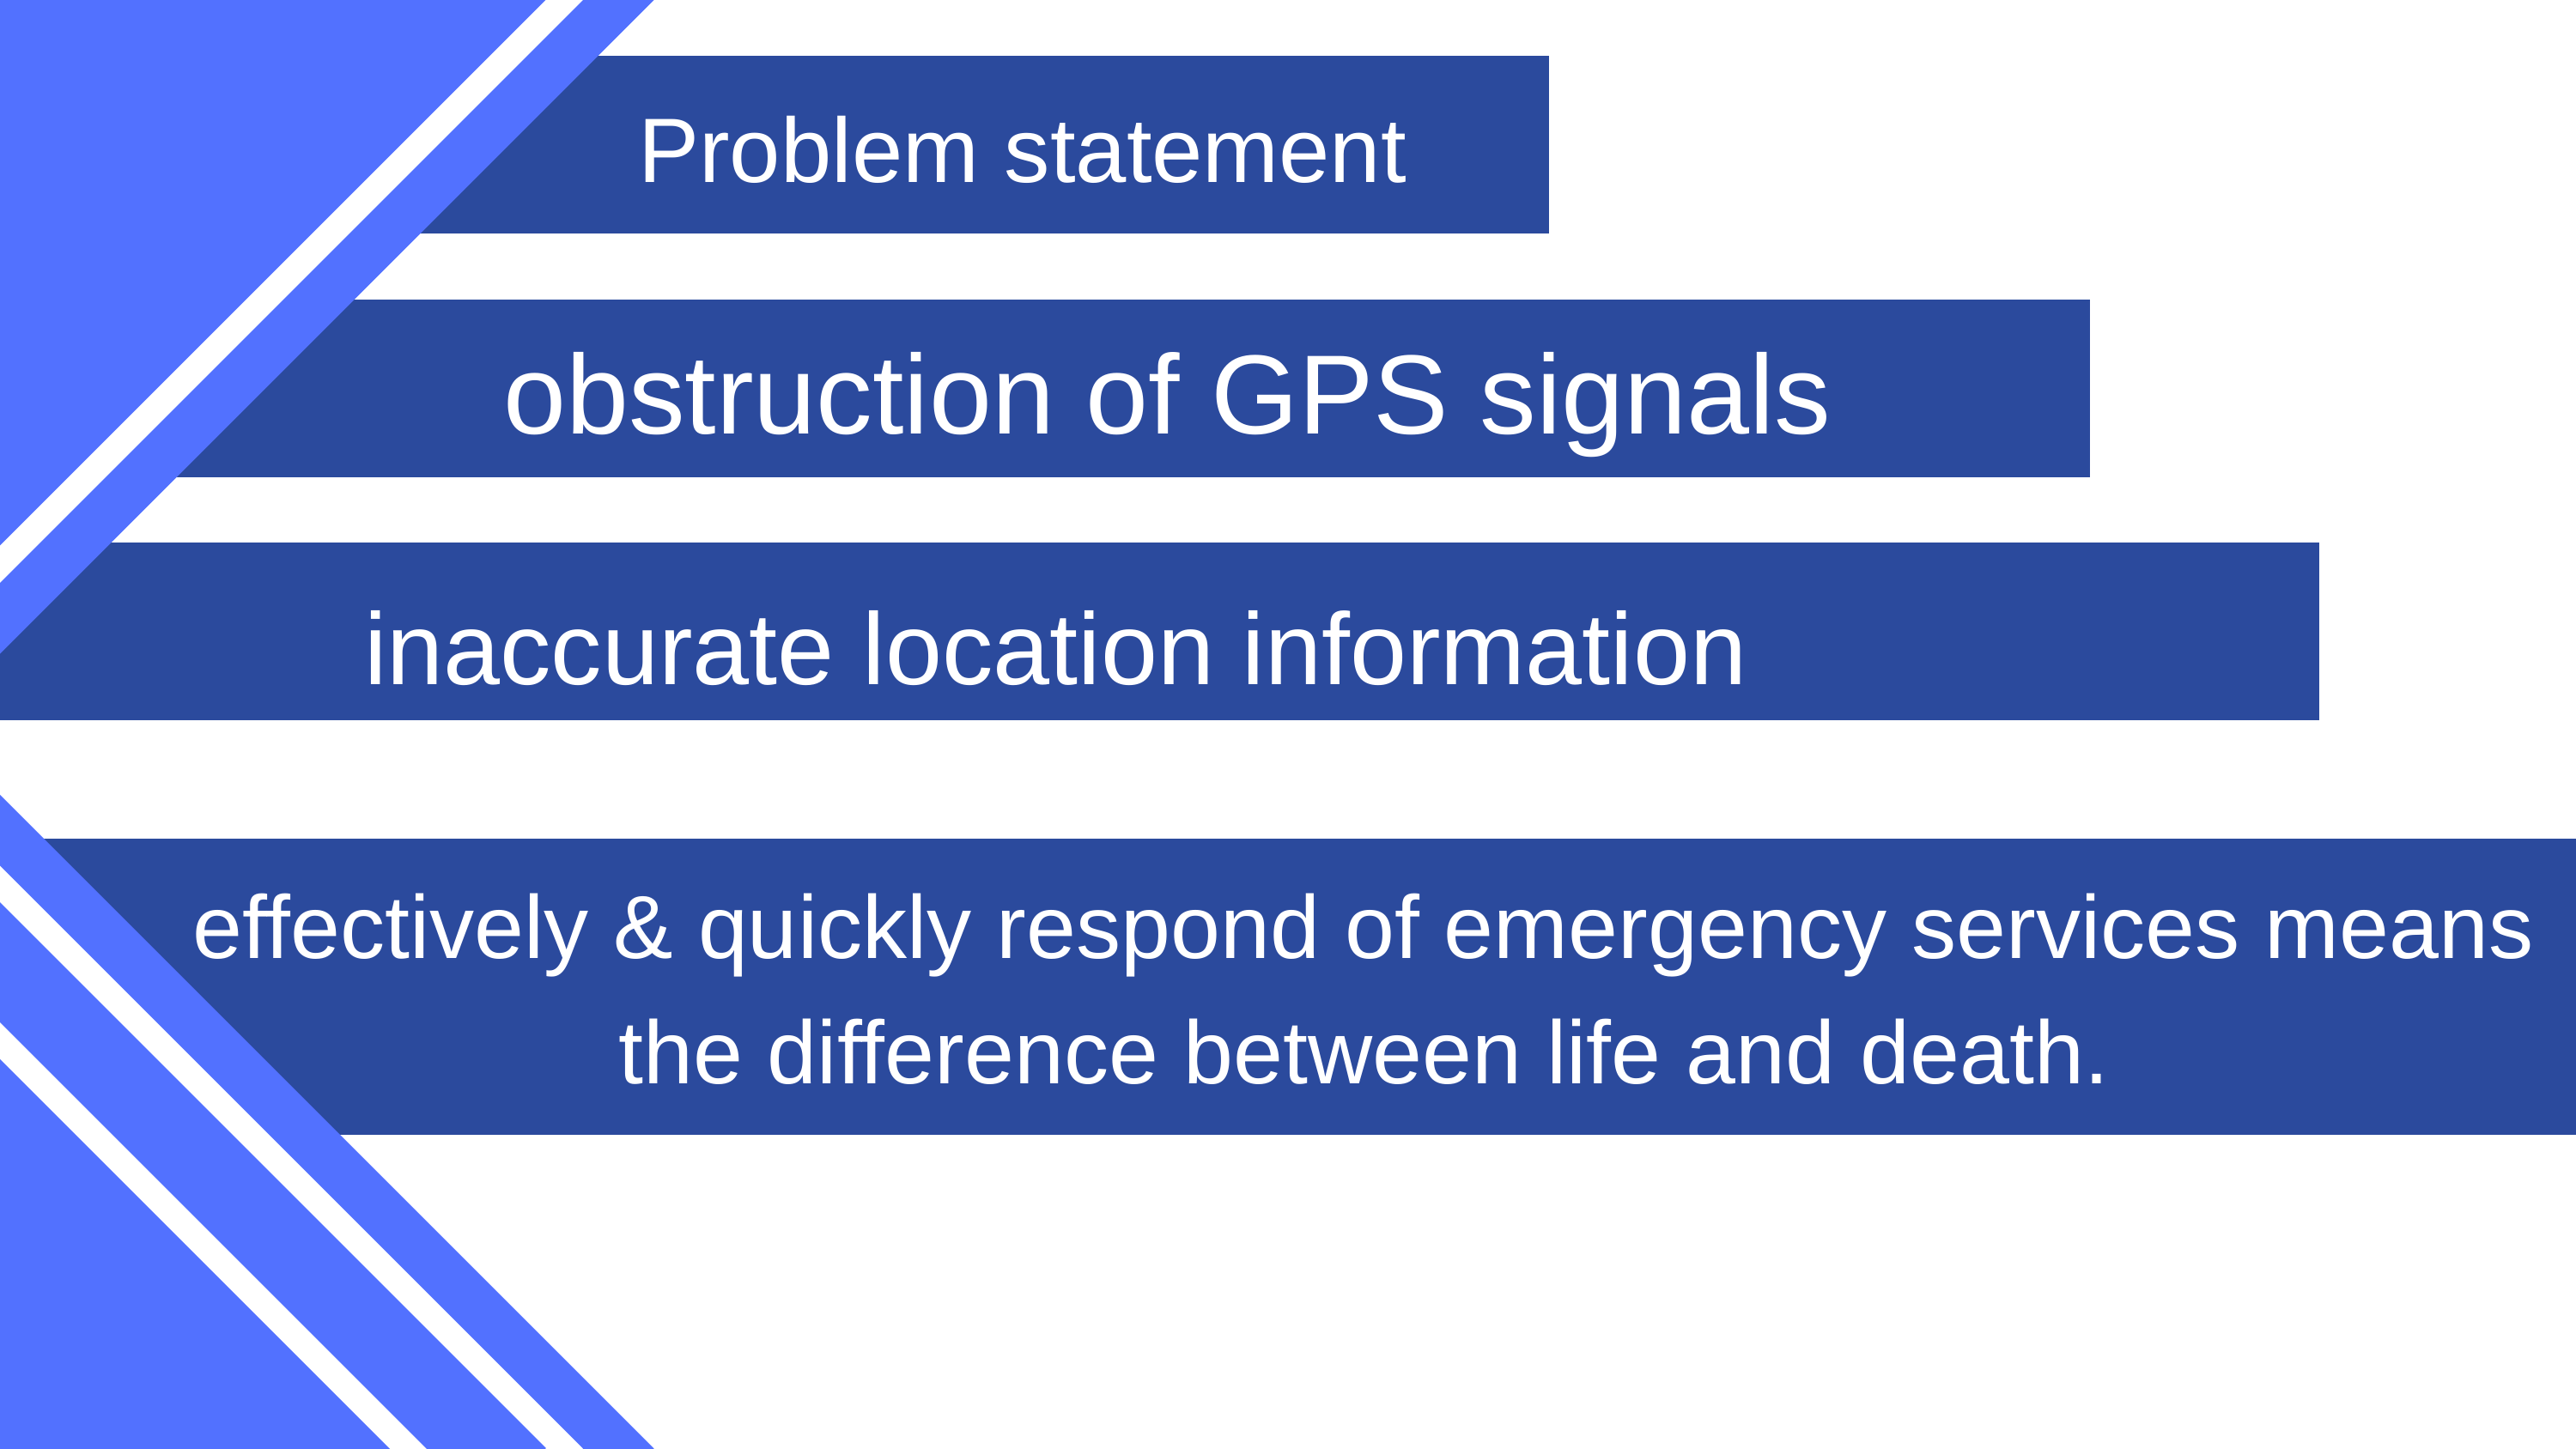

Problem statement

obstruction of GPS signals

inaccurate location information

effectively & quickly respond of emergency services means the difference between life and death.